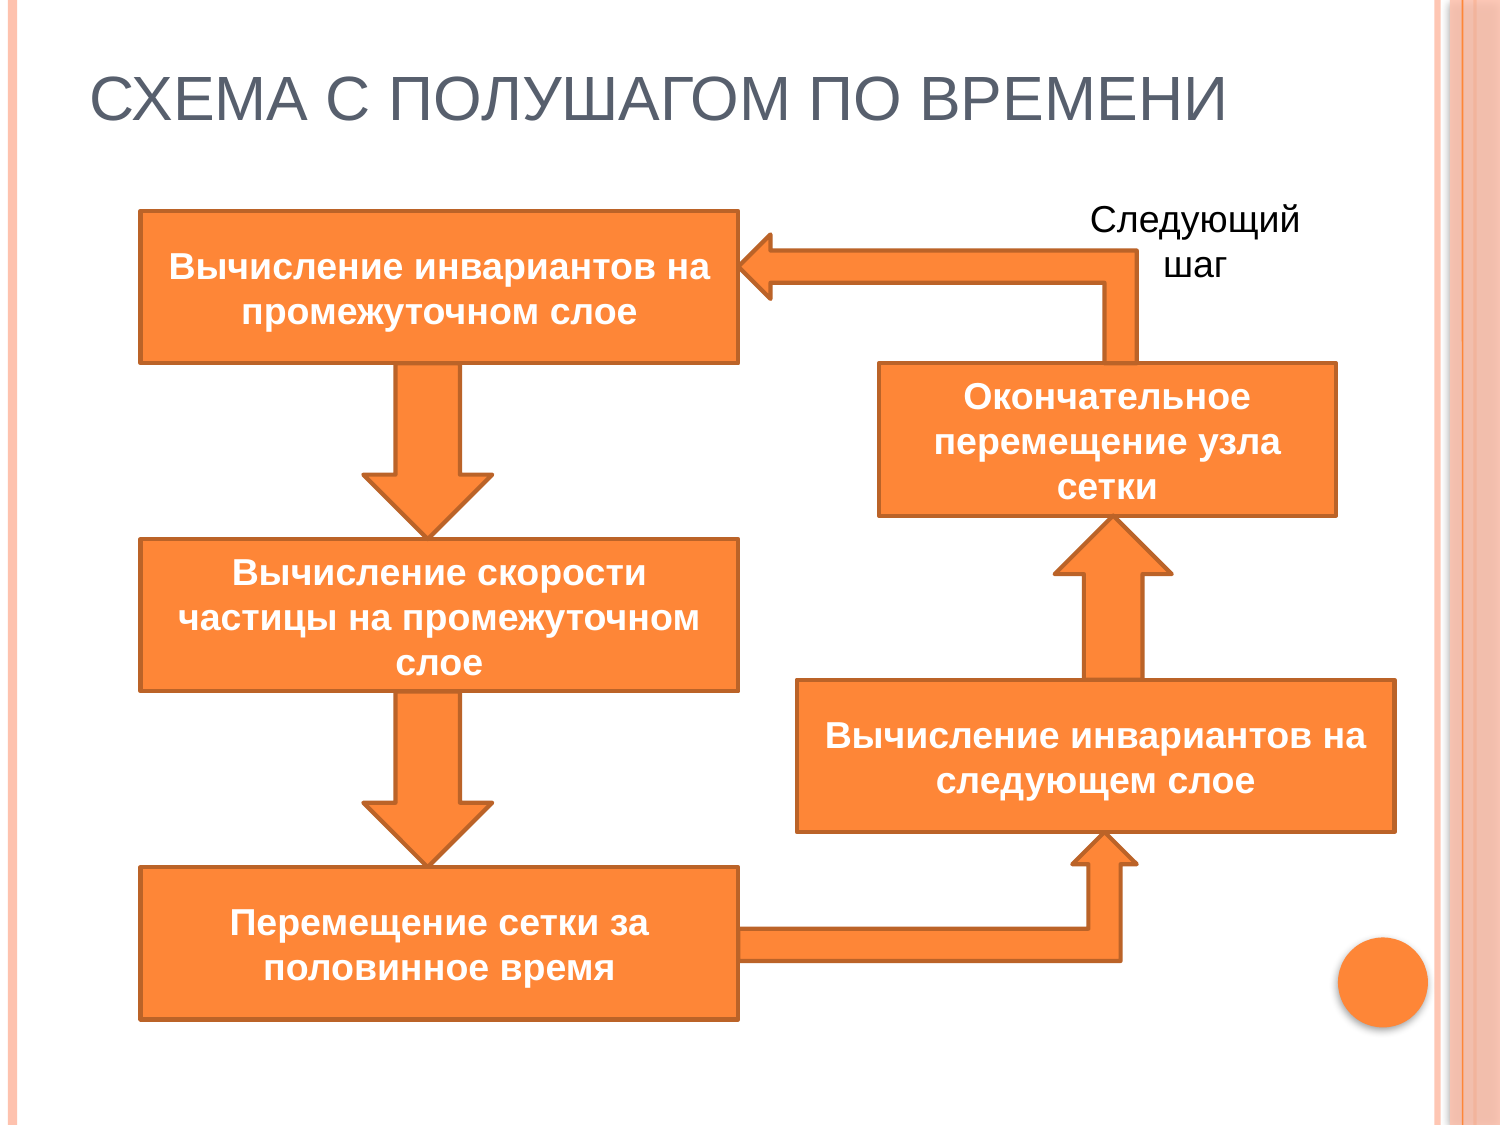

# Схема с полушагом по времени

Следующий шаг
Вычисление инвариантов на промежуточном слое

Окончательное перемещение узла сетки

Вычисление скорости частицы на промежуточном слое
Вычисление инвариантов на следующем слое

Перемещение сетки за половинное время